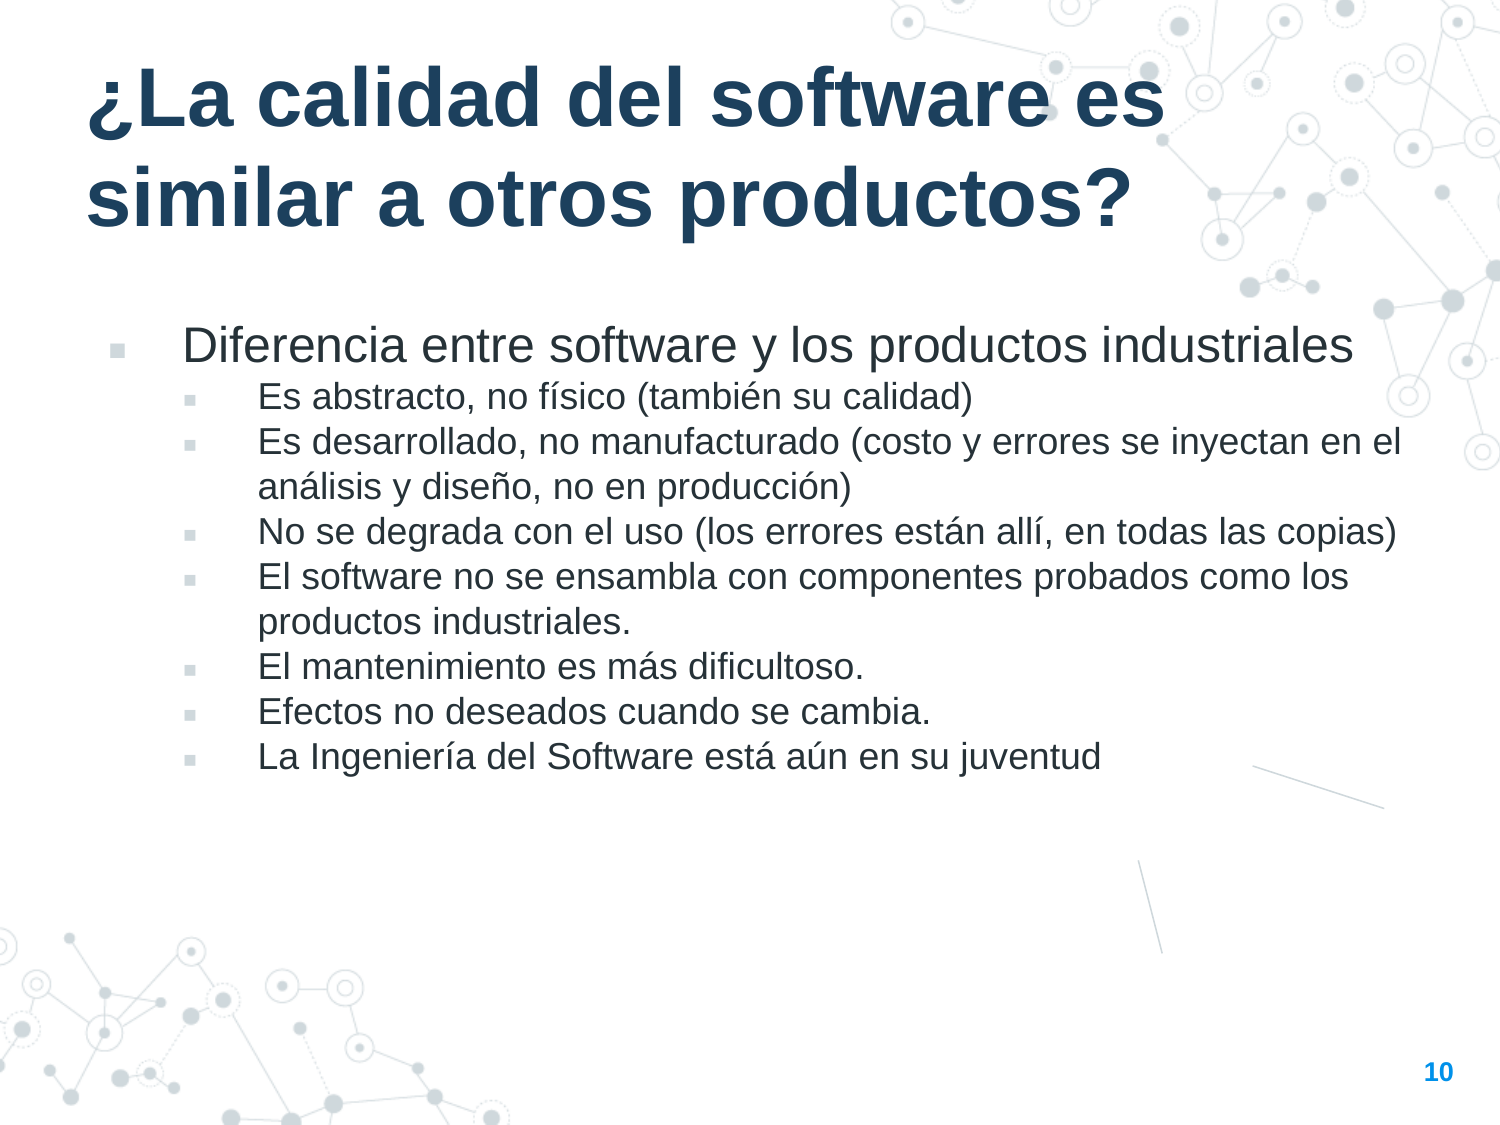

¿La calidad del software es similar a otros productos?
Diferencia entre software y los productos industriales
Es abstracto, no físico (también su calidad)
Es desarrollado, no manufacturado (costo y errores se inyectan en el análisis y diseño, no en producción)
No se degrada con el uso (los errores están allí, en todas las copias)
El software no se ensambla con componentes probados como los productos industriales.
El mantenimiento es más dificultoso.
Efectos no deseados cuando se cambia.
La Ingeniería del Software está aún en su juventud
10